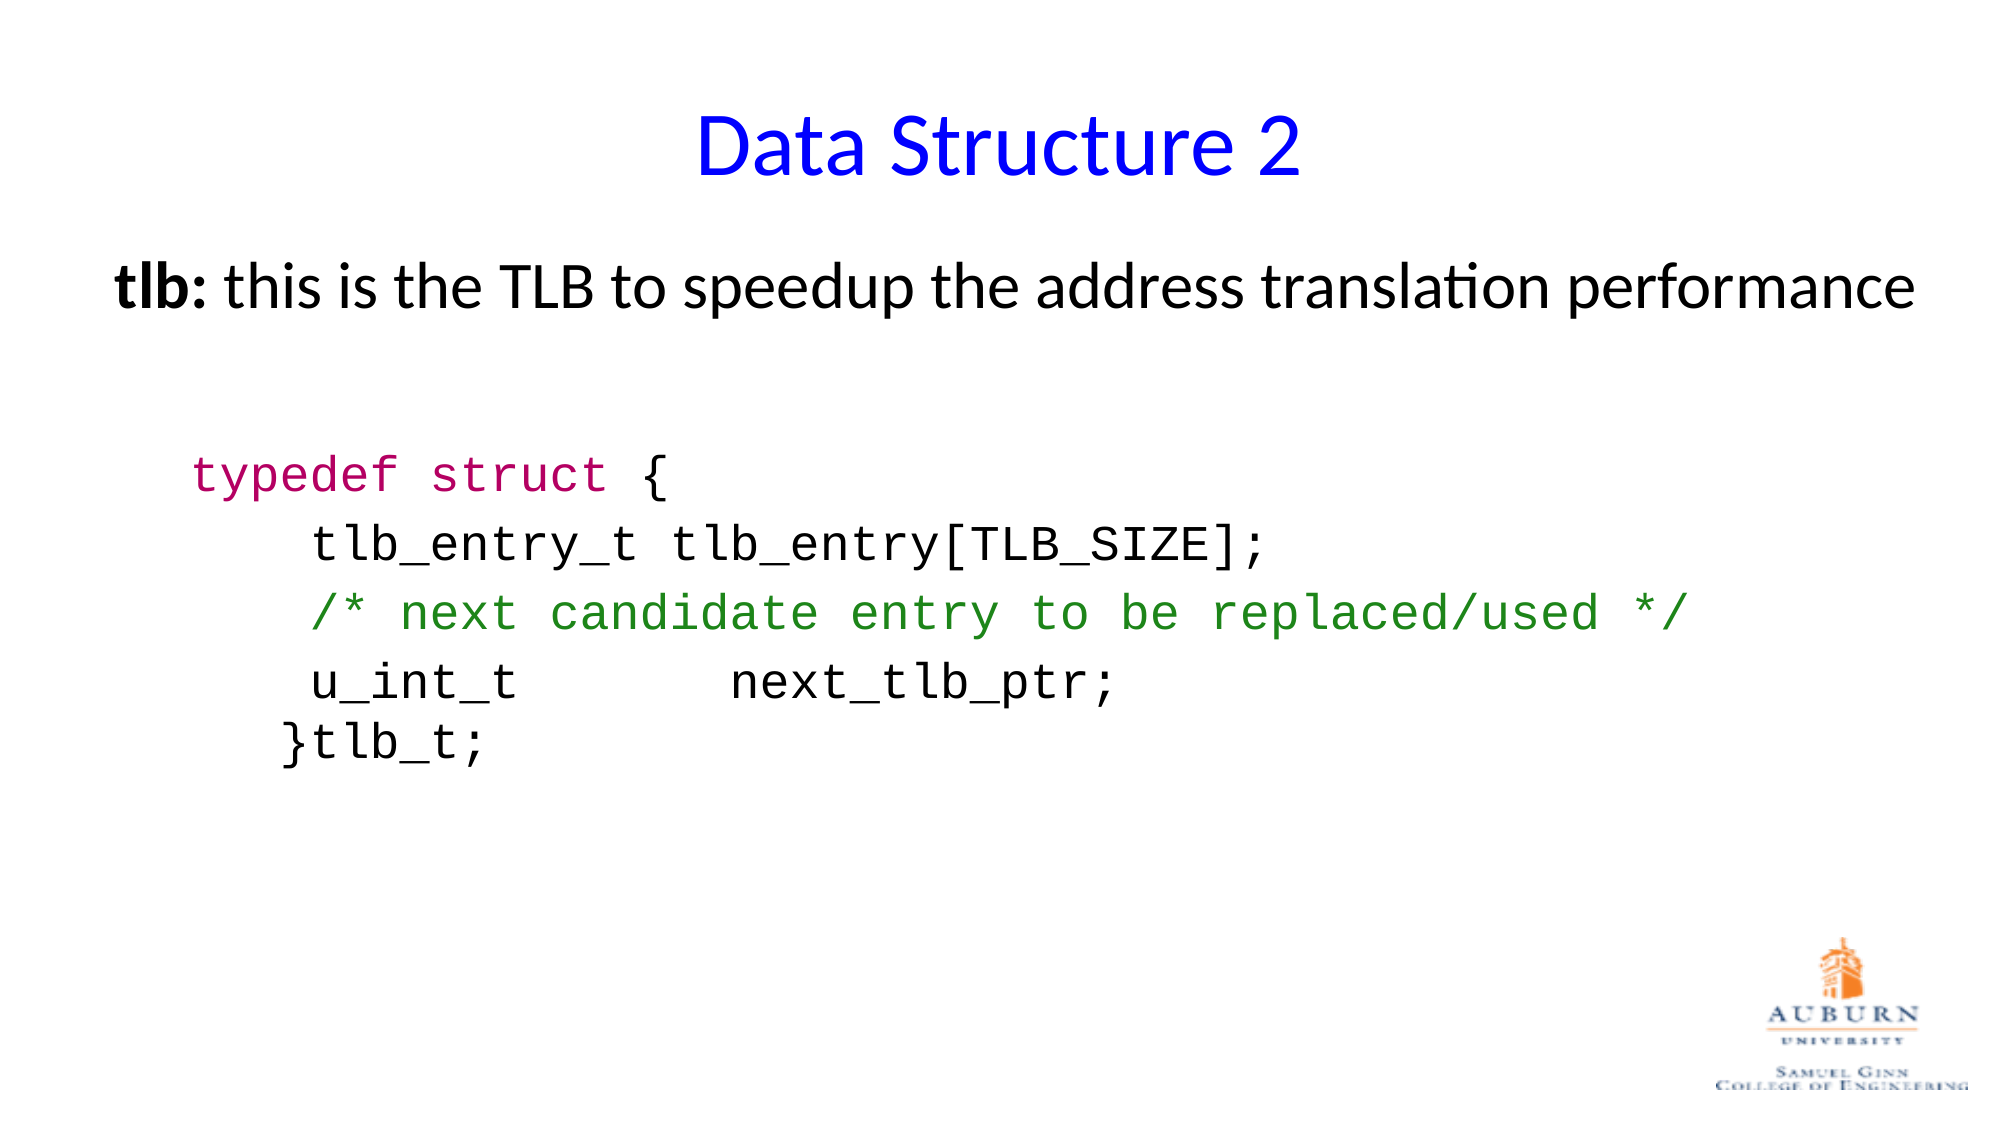

# Data Structure 2
tlb: this is the TLB to speedup the address translation performance

typedef struct {
    tlb_entry_t tlb_entry[TLB_SIZE];
    /* next candidate entry to be replaced/used */
    u_int_t       next_tlb_ptr;
   }tlb_t;